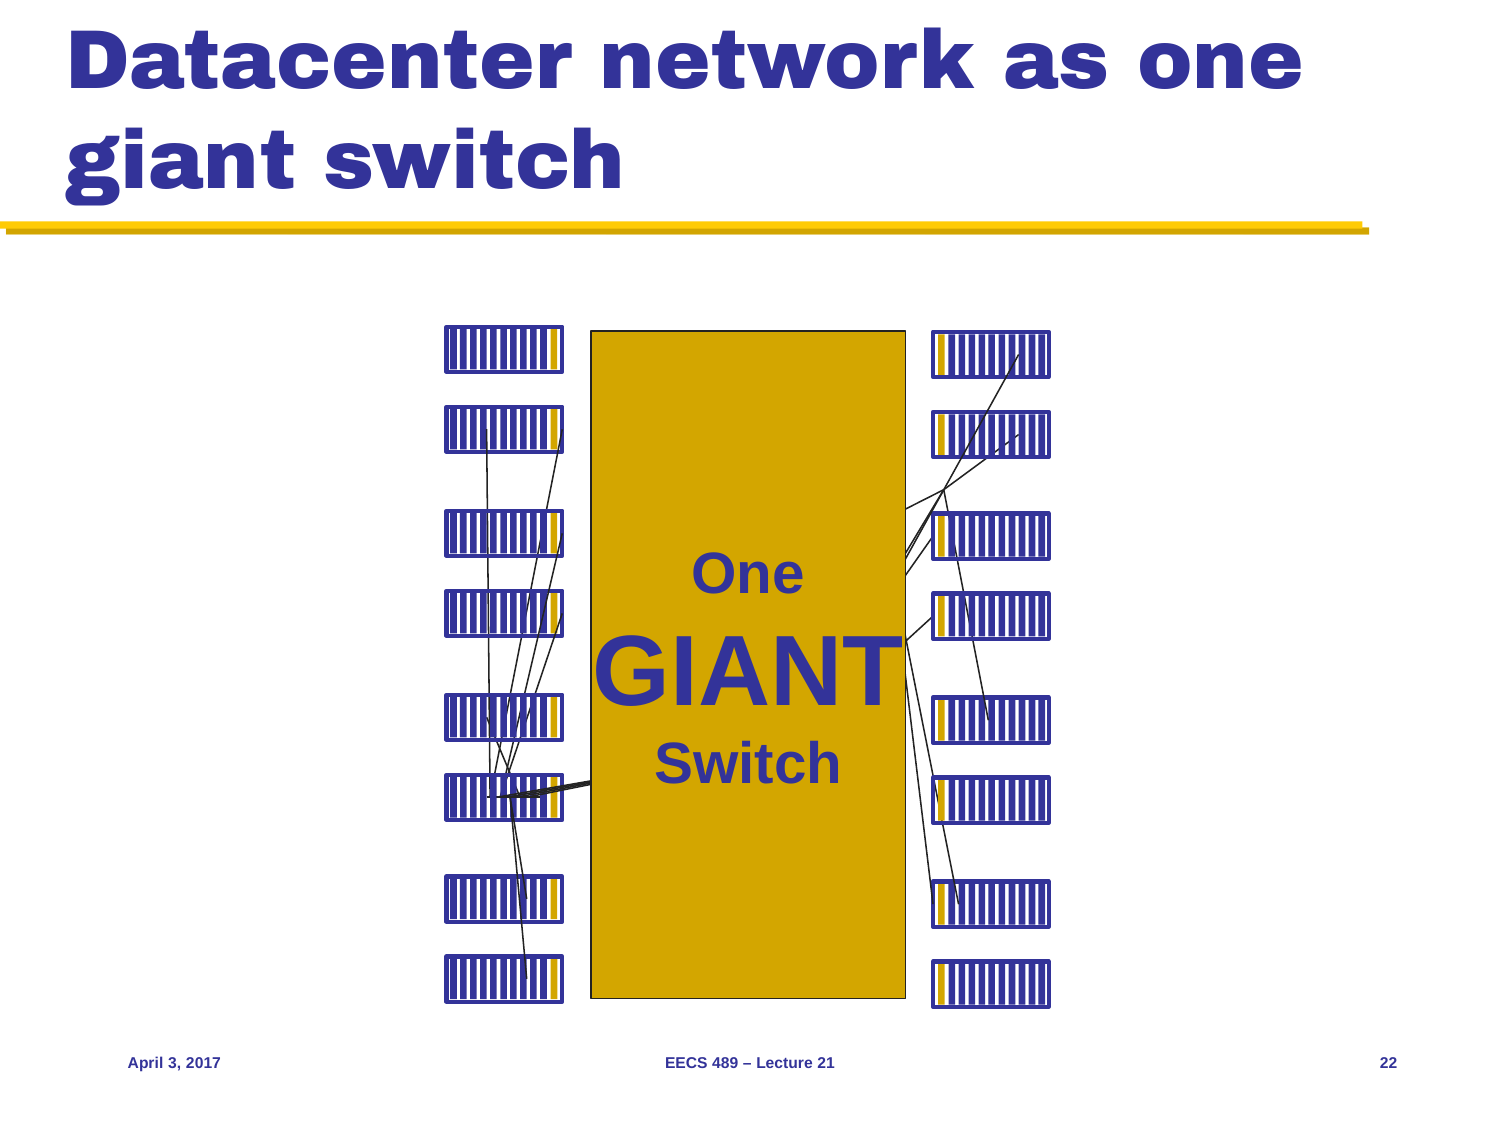

# Datacenter network as one giant switch
One
GIANT
Switch

April 3, 2017
EECS 489 – Lecture 21
22